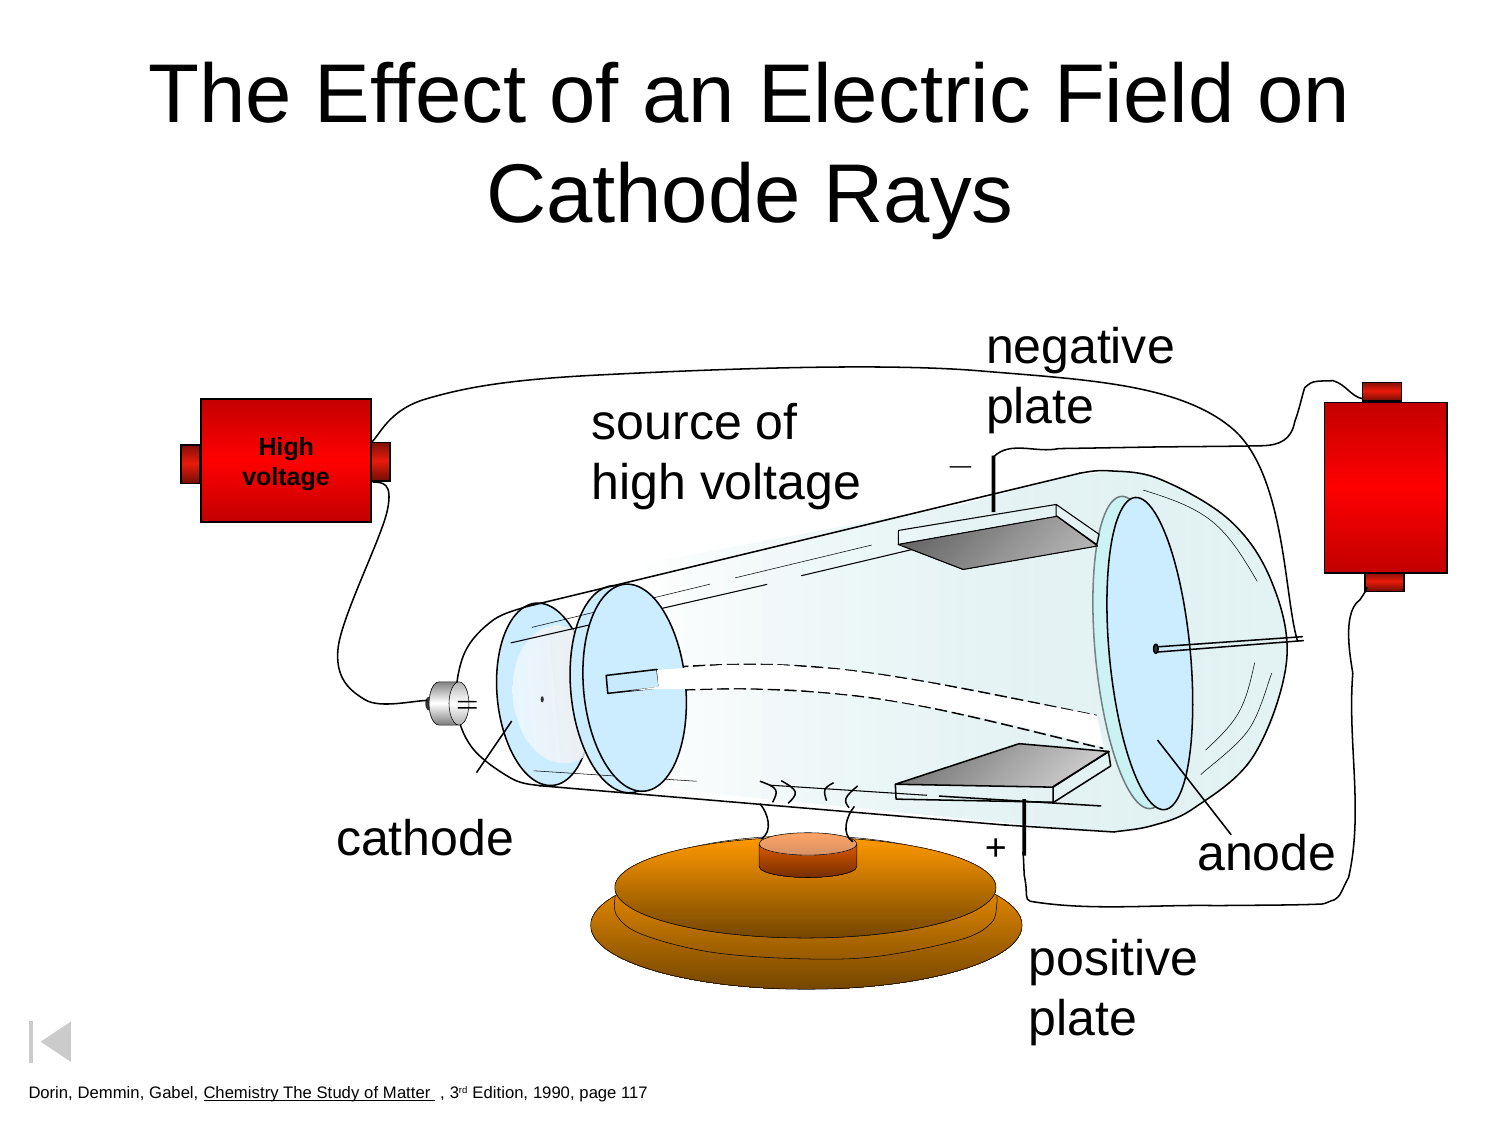

# The Effect of an Electric Field on Cathode Rays
negative
plate

source of
high voltage
High
voltage

_

cathode

anode
+

positive
plate

Dorin, Demmin, Gabel, Chemistry The Study of Matter  , 3rd Edition, 1990, page 117